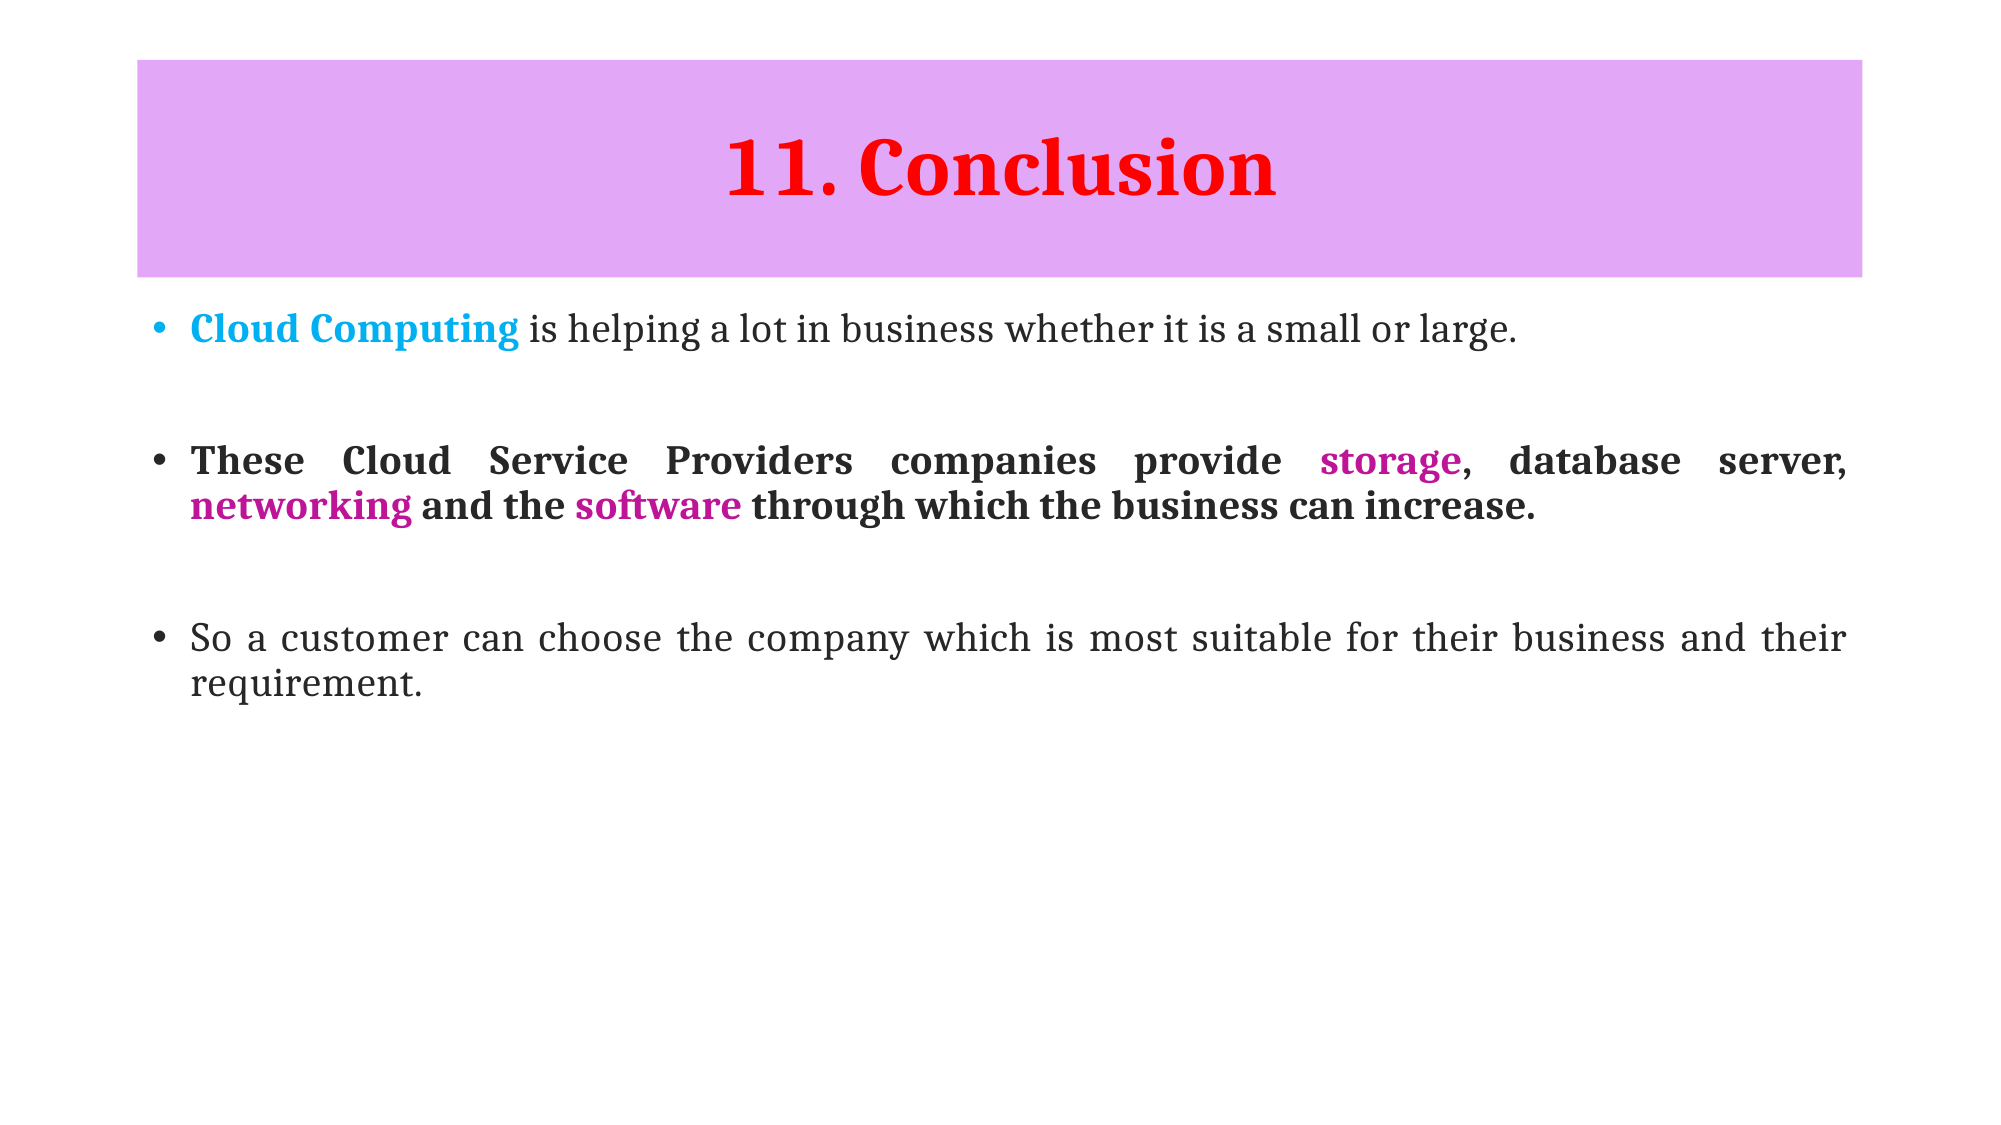

# 11. Conclusion
Cloud Computing is helping a lot in business whether it is a small or large.

These Cloud Service Providers companies provide storage, database server, networking and the software through which the business can increase.

So a customer can choose the company which is most suitable for their business and their requirement.